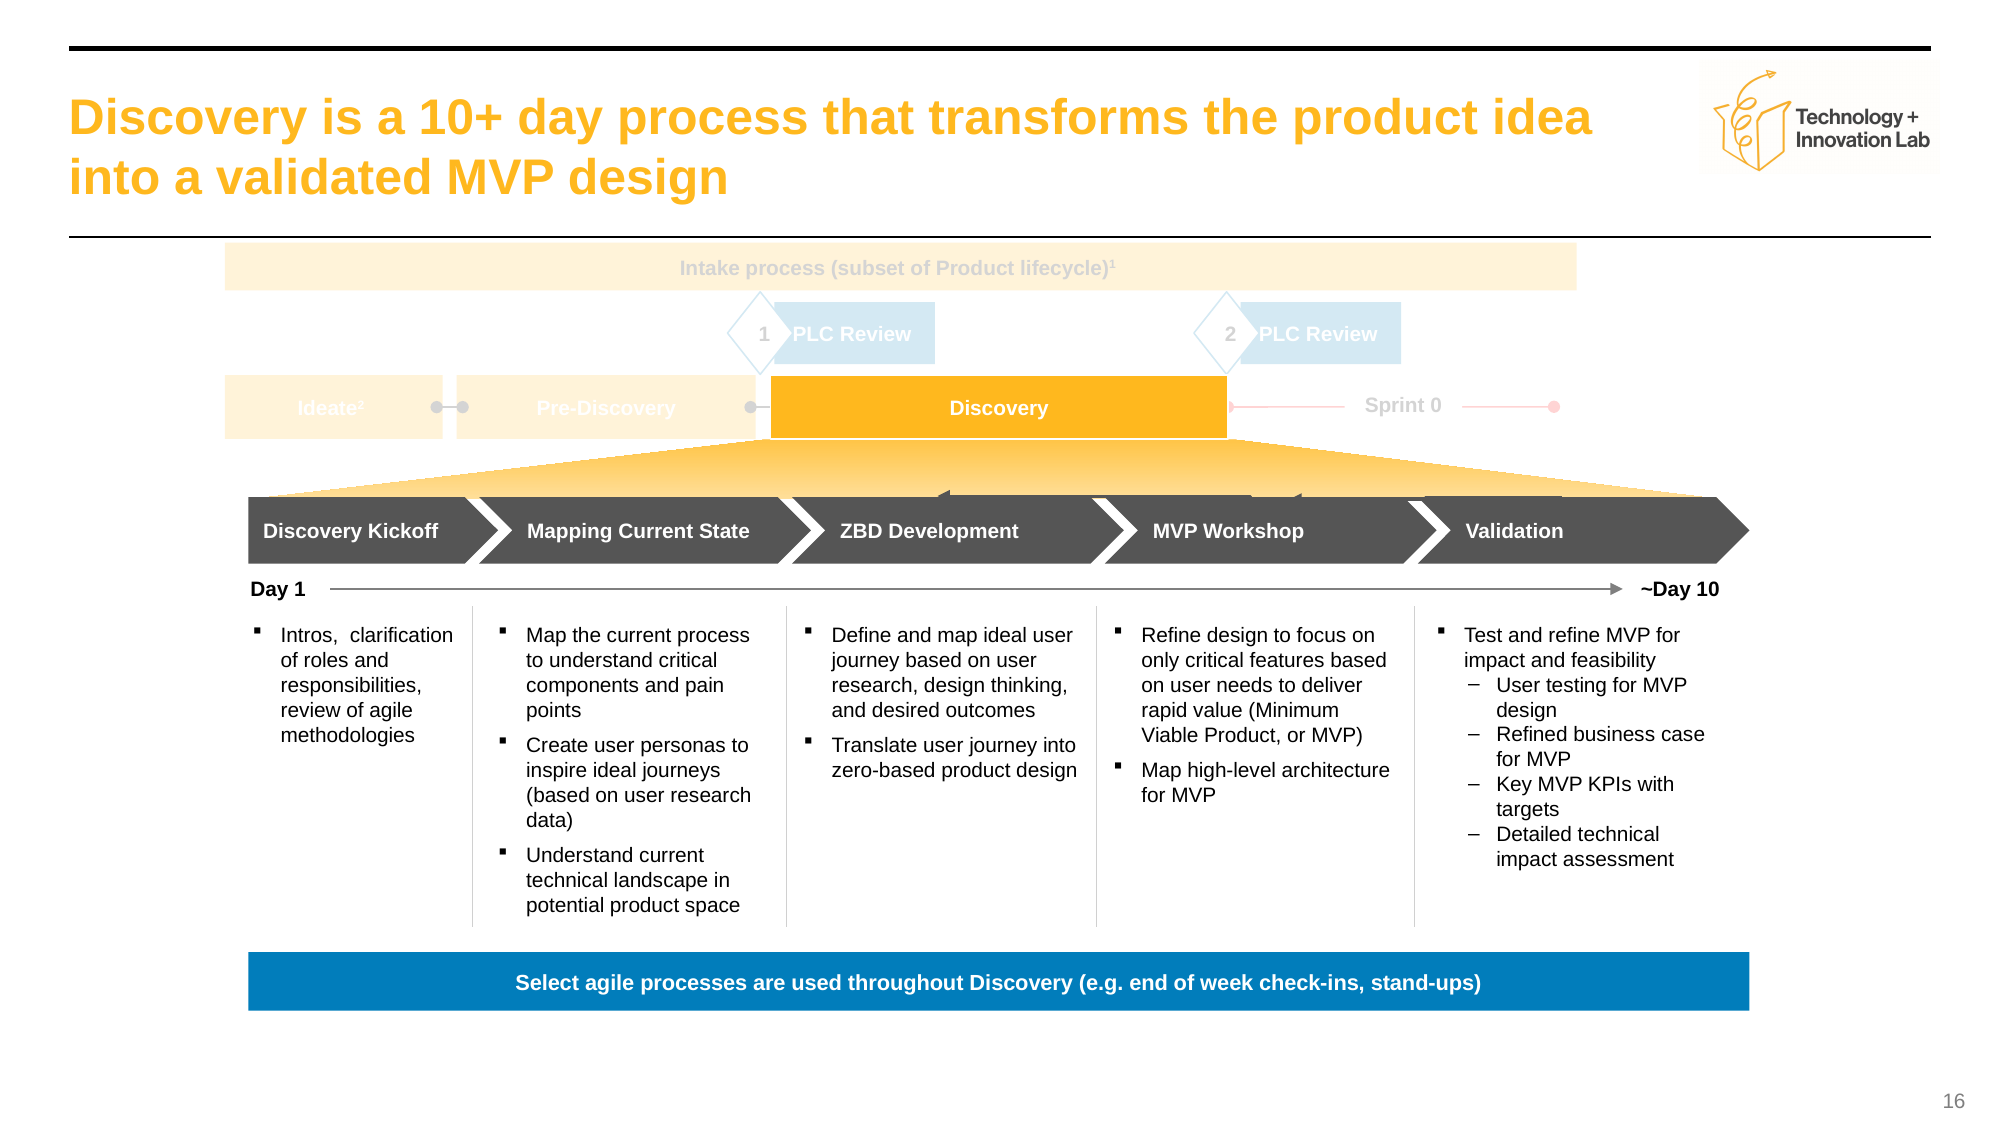

# Discovery is a 10+ day process that transforms the product idea into a validated MVP design

Intake process (subset of Product lifecycle)1
1
2
PLC Review
PLC Review
Ideate2
Pre-Discovery
Discovery
Sprint 0

Discovery Kickoff
Mapping Current State
ZBD Development
MVP Workshop
Validation
Day 1
~Day 10
Test and refine MVP for impact and feasibility
User testing for MVP design
Refined business case for MVP
Key MVP KPIs with targets
Detailed technical impact assessment
Intros,  clarification of roles and responsibilities, review of agile methodologies
Map the current process
to understand critical components and pain points
Create user personas to inspire ideal journeys (based on user research data)
Understand current technical landscape in potential product space
Define and map ideal user journey based on user research, design thinking, and desired outcomes
Translate user journey into zero-based product design
Refine design to focus on only critical features based on user needs to deliver rapid value (Minimum Viable Product, or MVP)
Map high-level architecture for MVP
Select agile processes are used throughout Discovery (e.g. end of week check-ins, stand-ups)